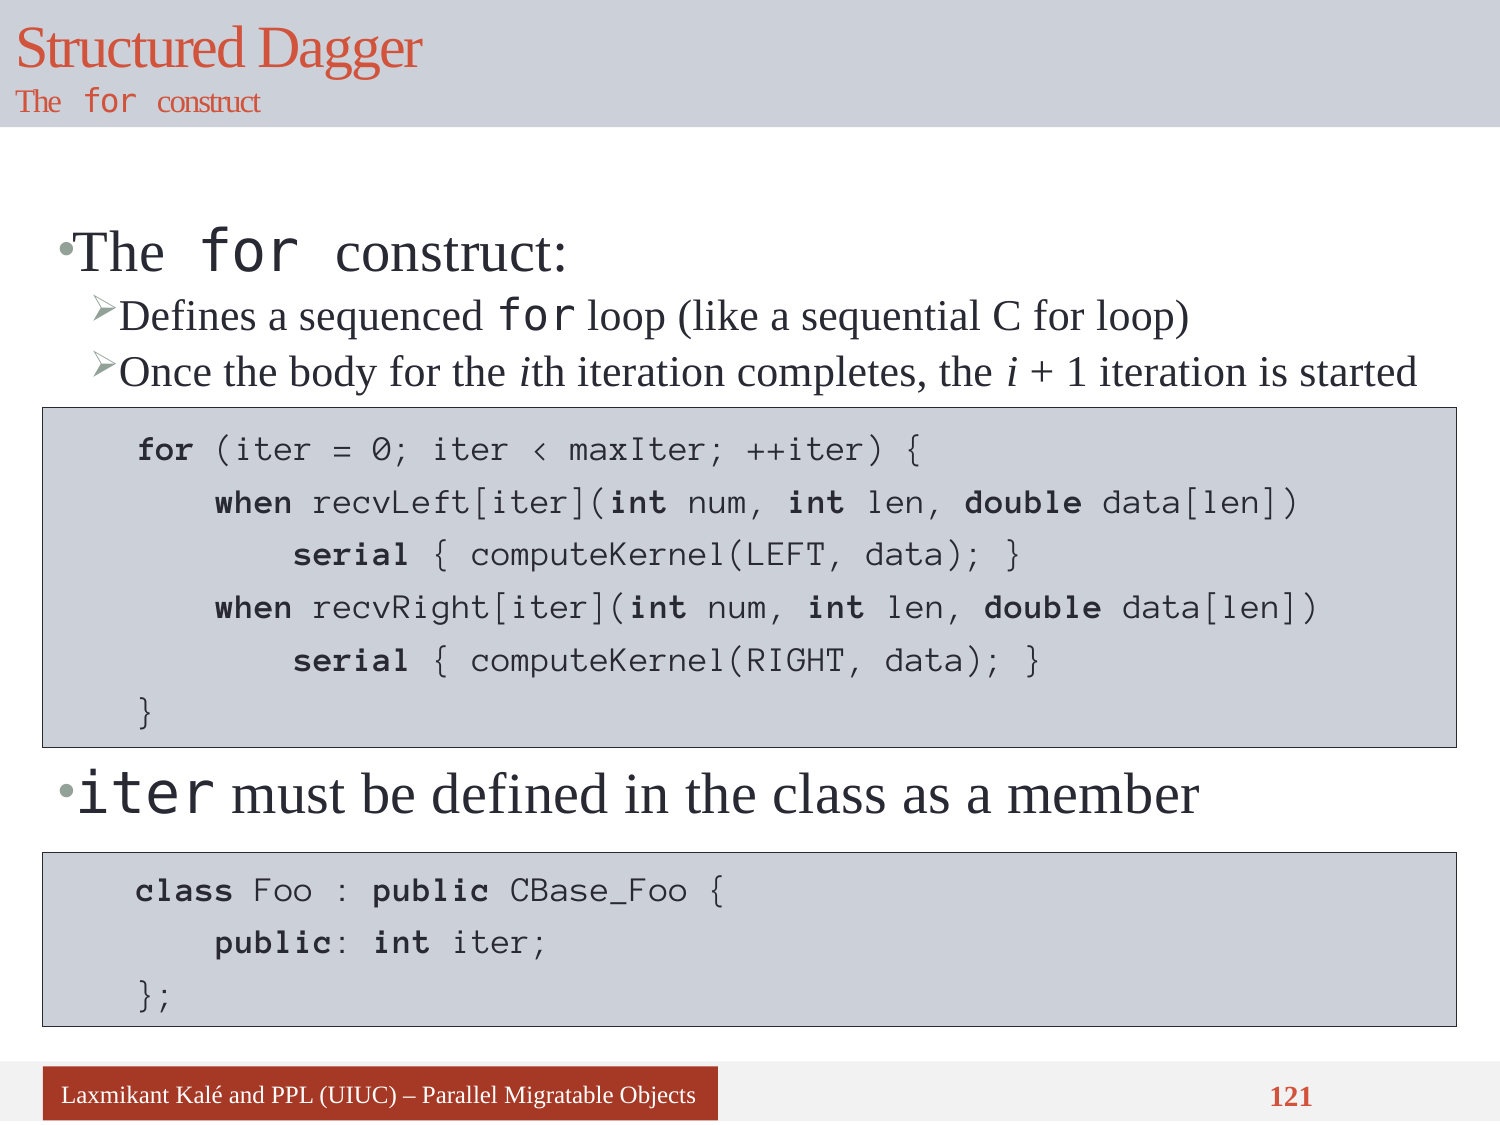

# Structured Dagger The for construct
The  for construct:
Defines a sequenced for loop (like a sequential C for loop)
Once the body for the ith iteration completes, the i + 1 iteration is started
    for (iter = 0; iter < maxIter; ++iter) {
        when recvLeft[iter](int num, int len, double data[len])
            serial { computeKernel(LEFT, data); }
        when recvRight[iter](int num, int len, double data[len])
            serial { computeKernel(RIGHT, data); }
    }
iter must be defined in the class as a member
    class Foo : public CBase_Foo {
        public: int iter;
    };
Laxmikant Kalé and PPL (UIUC) – Parallel Migratable Objects
121